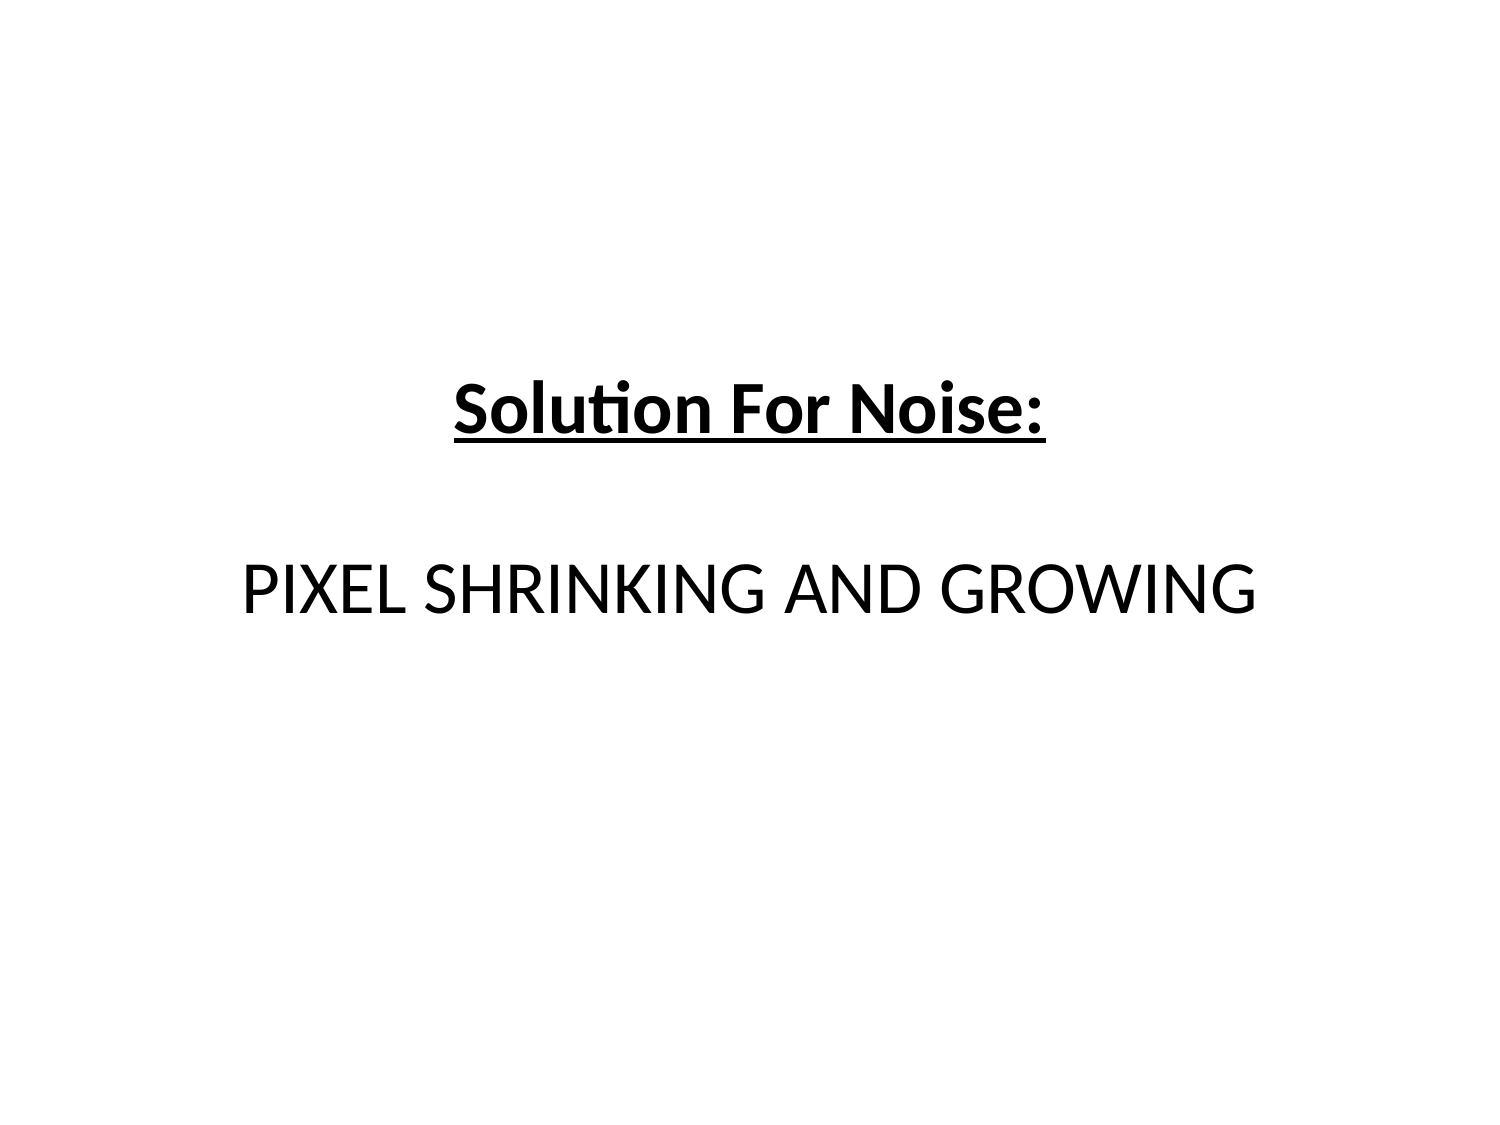

# Solution For Noise: PIXEL SHRINKING AND GROWING